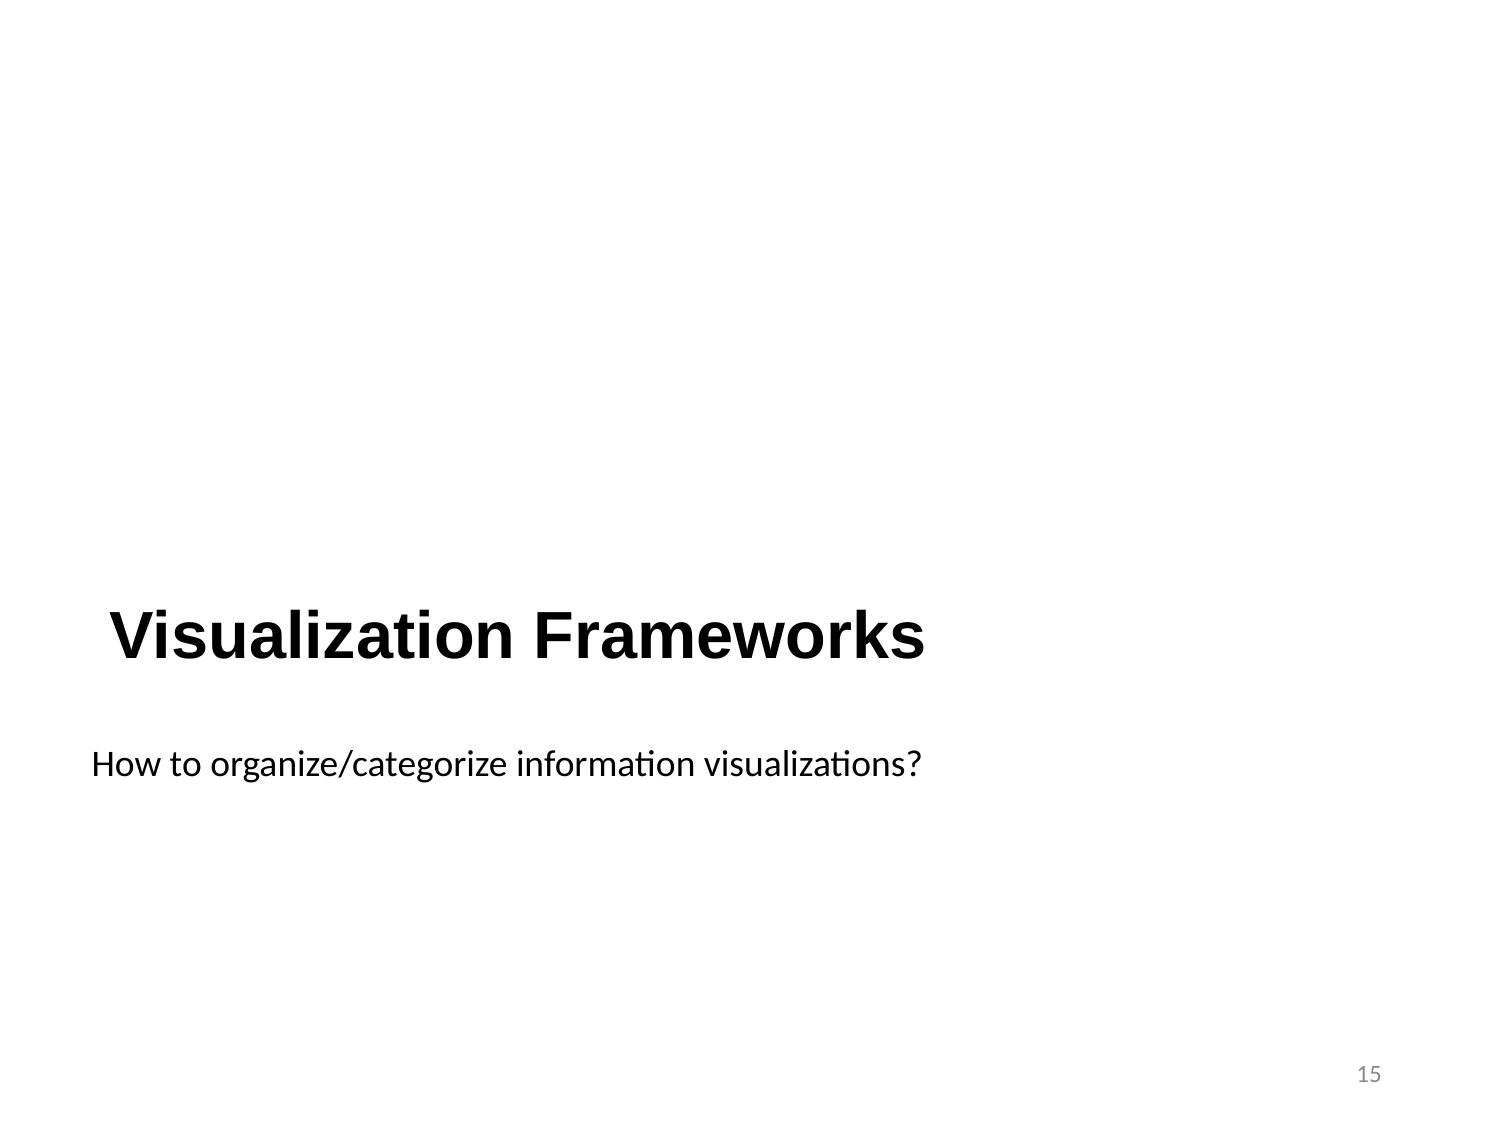

Visualization Frameworks
How to organize/categorize information visualizations?
15